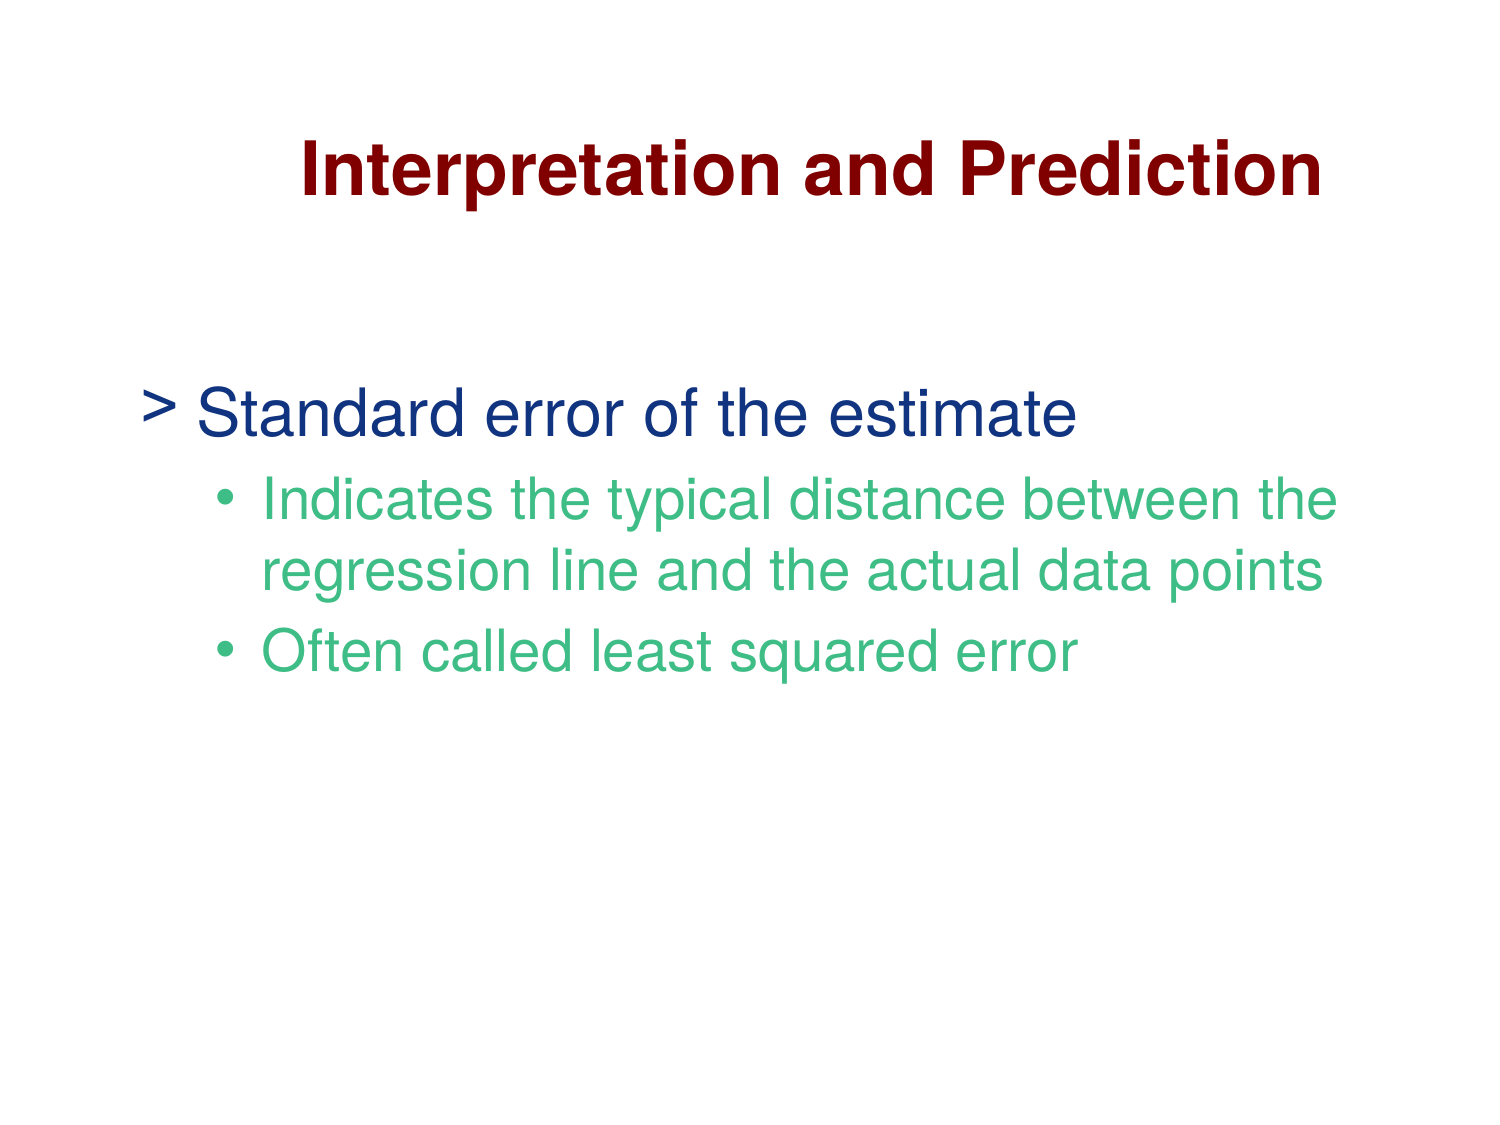

# Interpretation and Prediction
Standard error of the estimate
Indicates the typical distance between the regression line and the actual data points
Often called least squared error